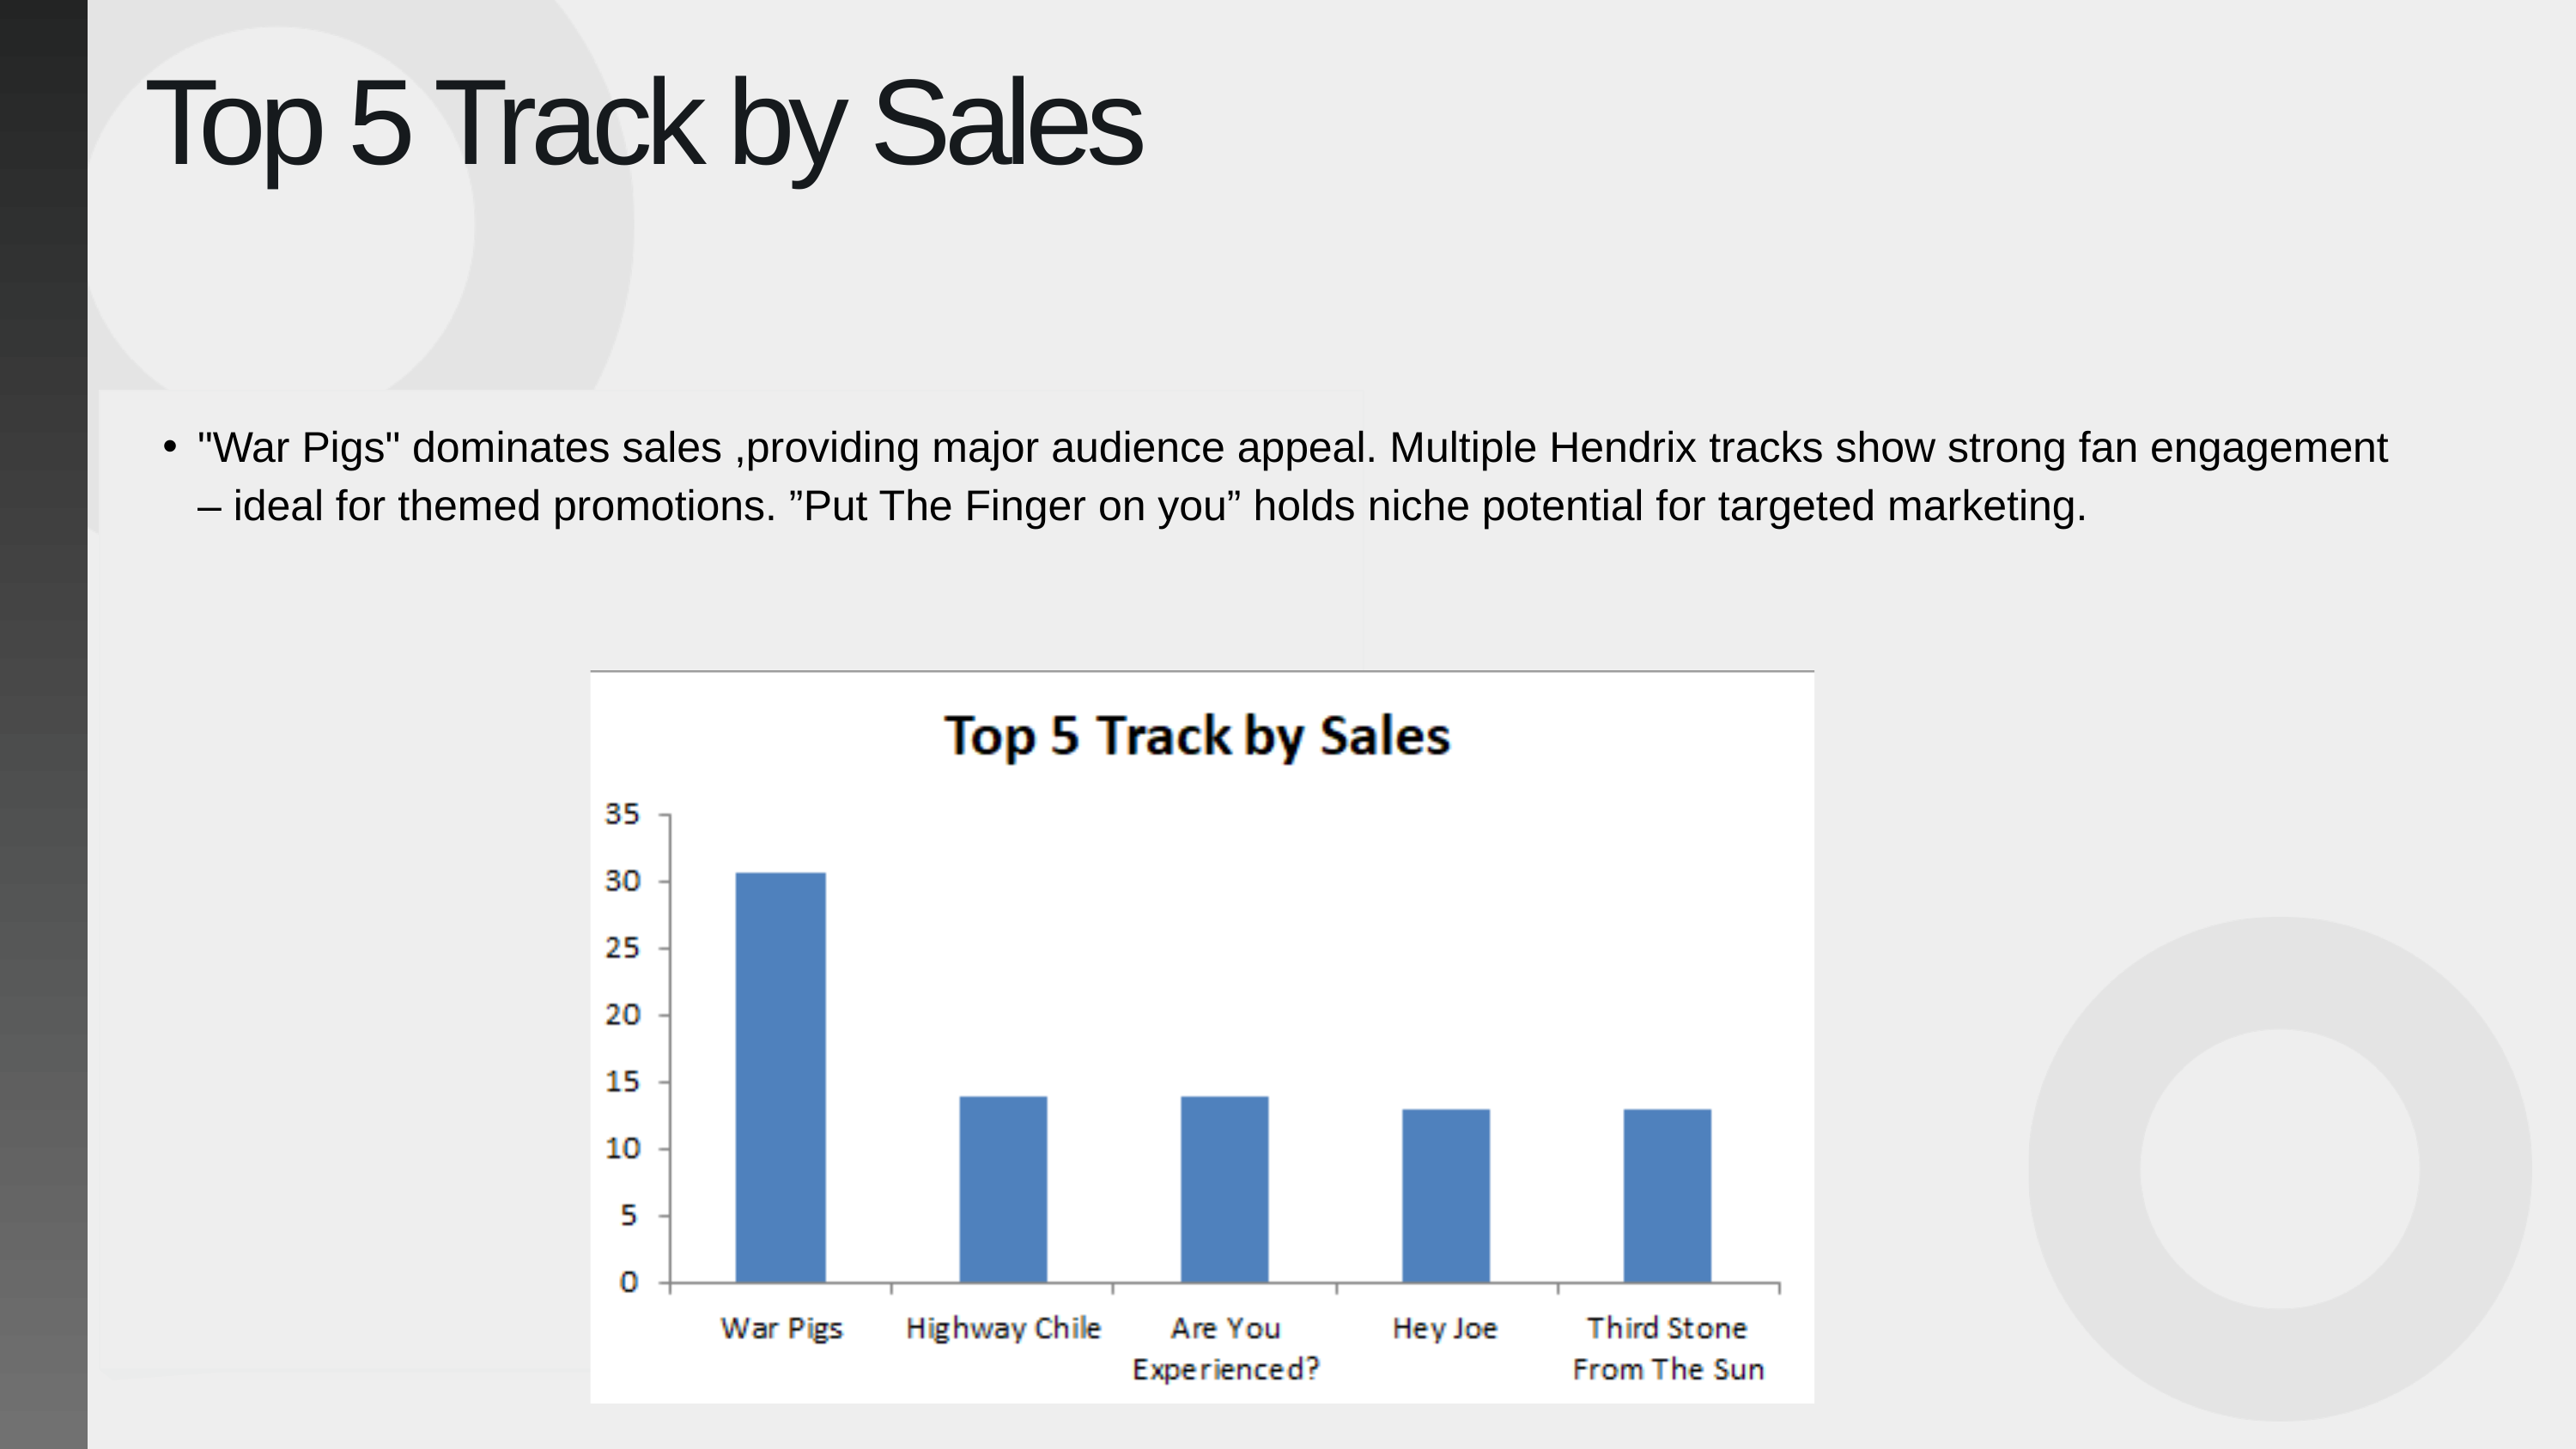

Top 5 Track by Sales

"War Pigs" dominates sales ,providing major audience appeal. Multiple Hendrix tracks show strong fan engagement – ideal for themed promotions. ”Put The Finger on you” holds niche potential for targeted marketing.